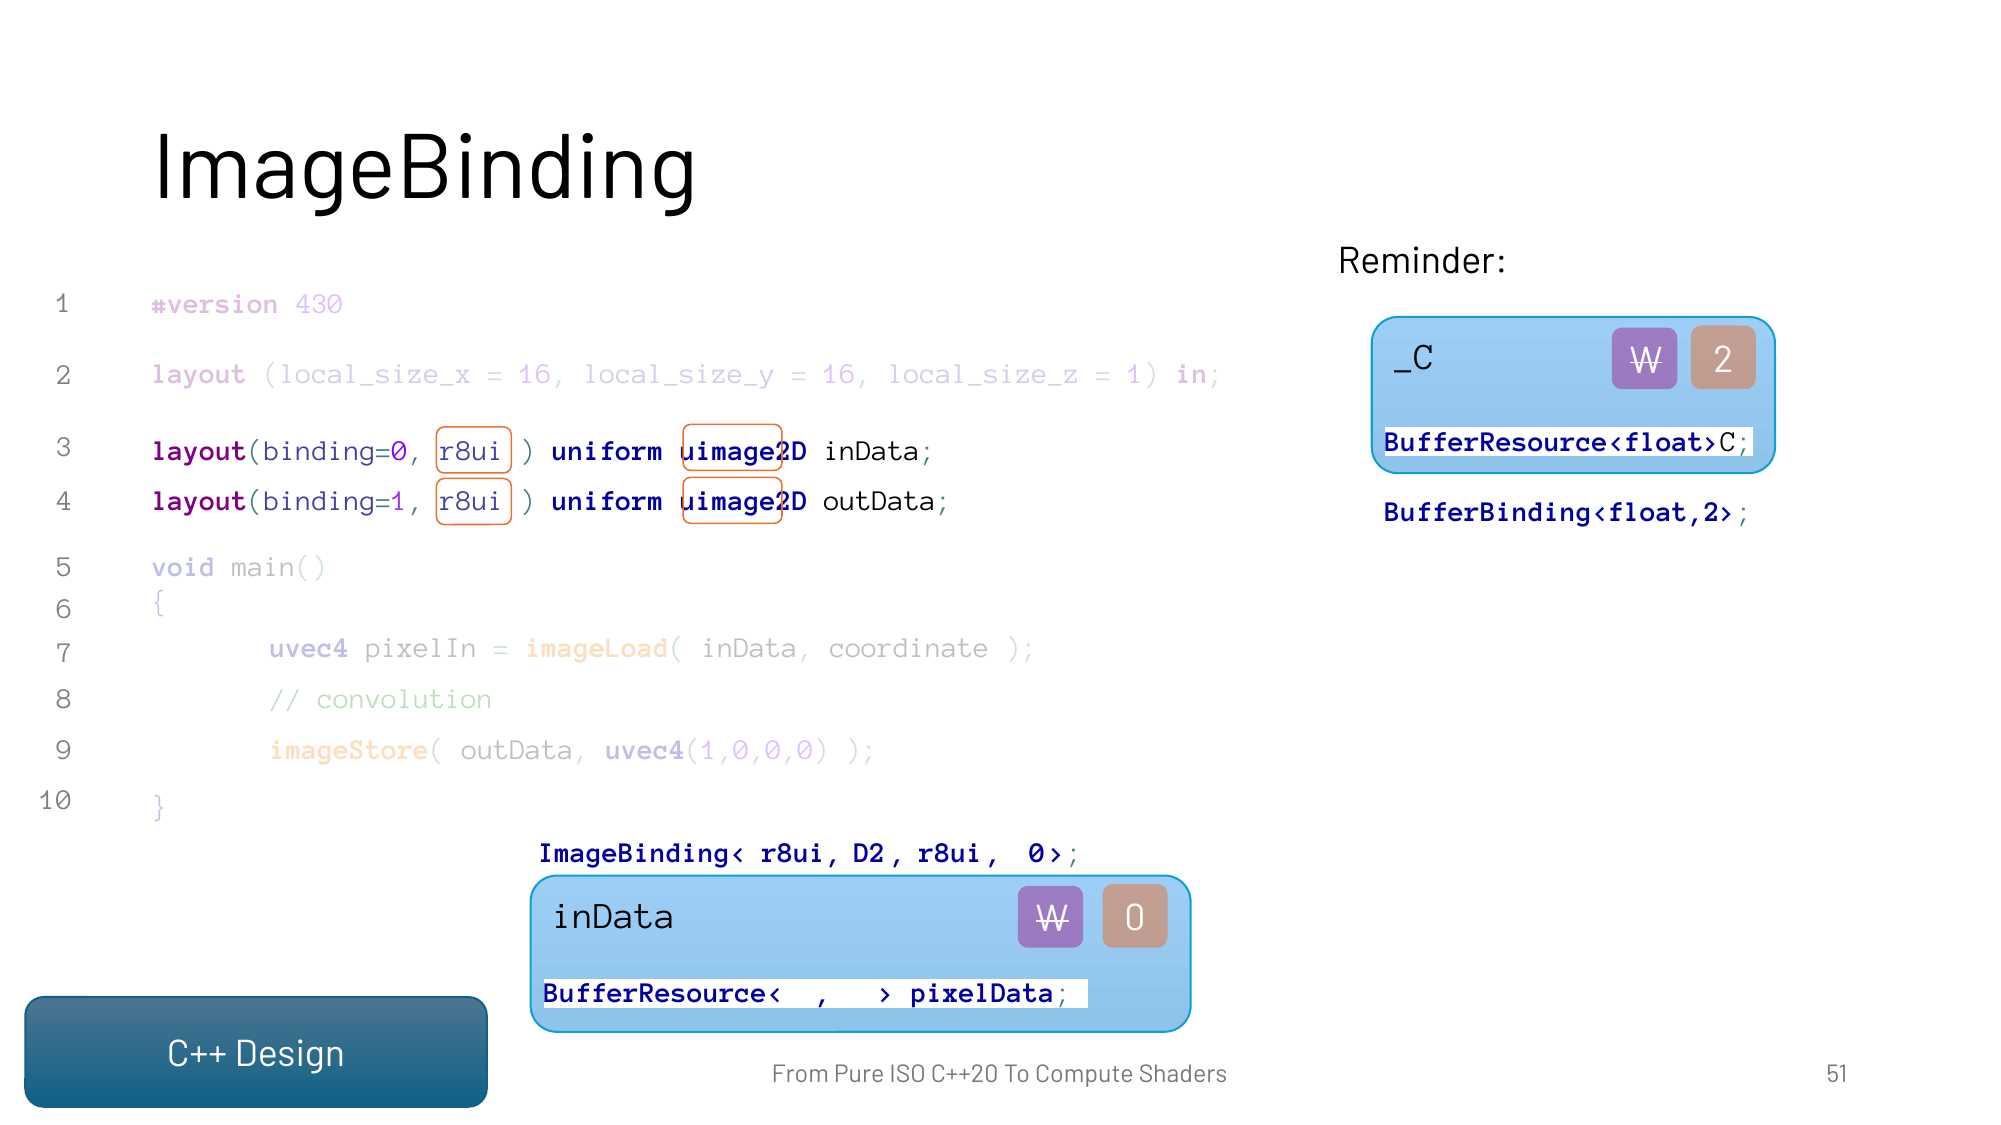

# ImageBinding
Reminder:
_C
2
W
BufferResource<float>C;
BufferBinding<float,2>;
1
#version 430

layout (local_size_x = 16, local_size_y = 16, local_size_z = 1) in;

2
3
layout(binding=0, r8ui ) uniform uimage2D inData;

4
layout(binding=1, r8ui ) uniform uimage2D outData;

5
void main()
{

6
uvec4 pixelIn = imageLoad( inData, coordinate );
7
8
// convolution
9
imageStore( outData, uvec4(1,0,0,0) );
10
}
ImageBinding<     ,   ,     ,   >;
r8ui
D2
r8ui
0
inData
0
W
BufferResource<  ,   > pixelData;
C++ Design
From Pure ISO C++20 To Compute Shaders
51